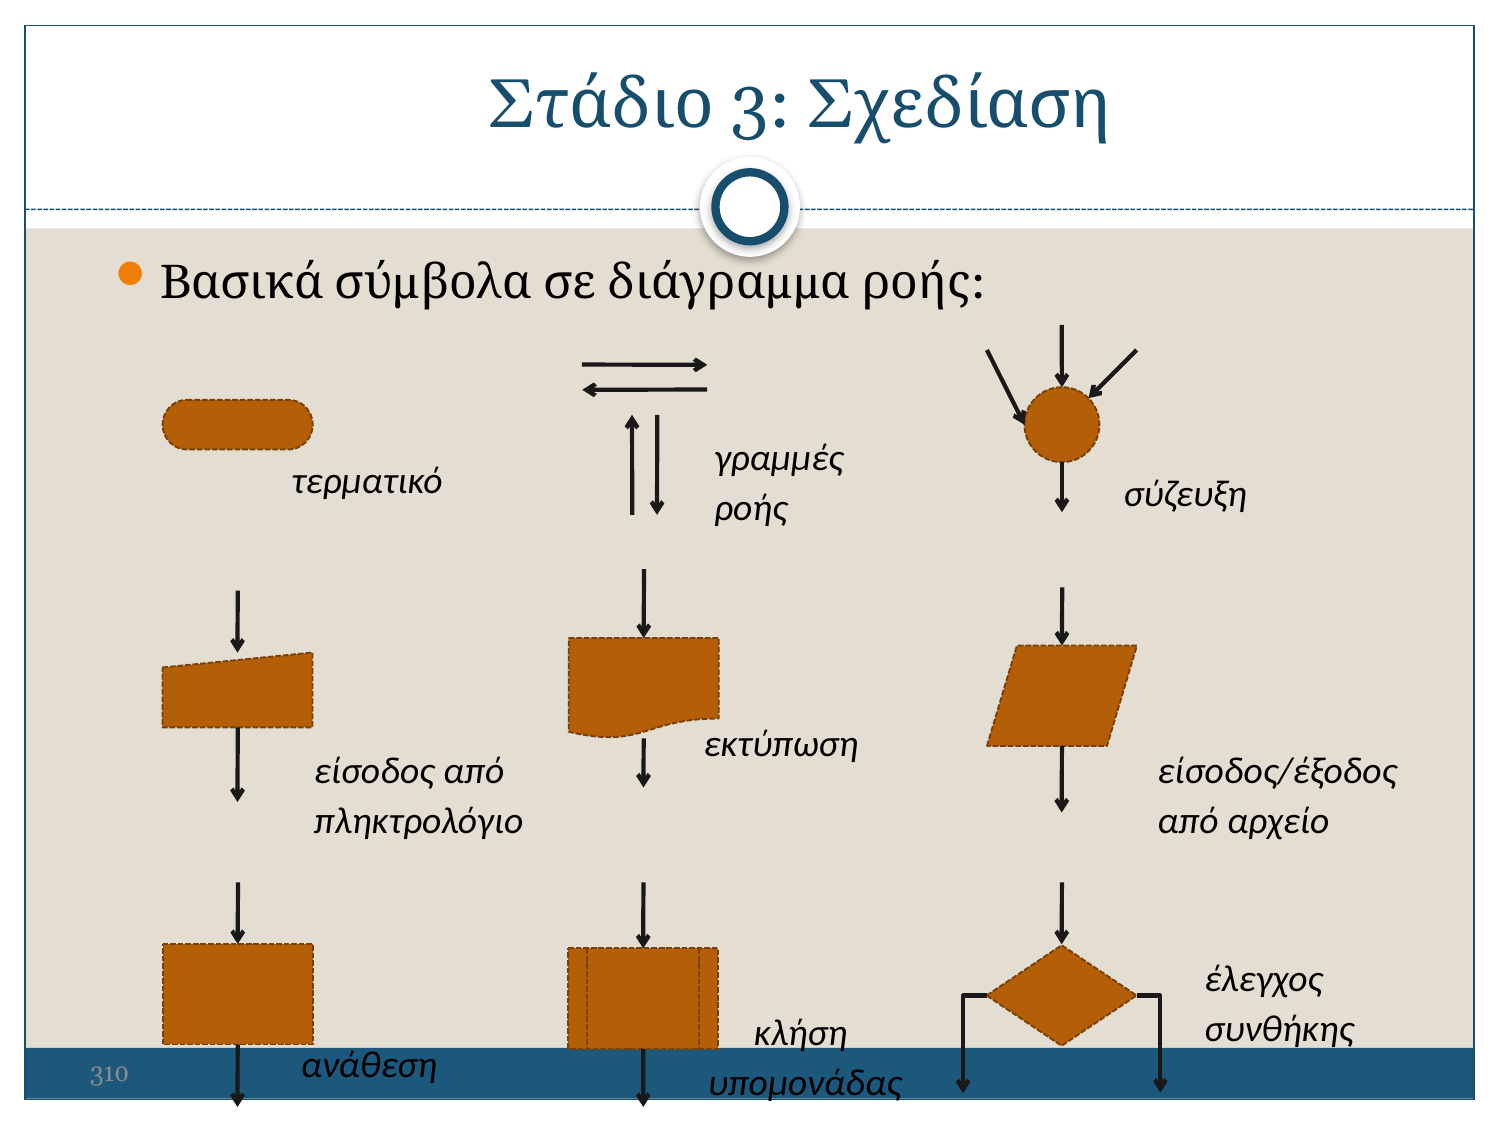

Στάδιο 3: Σχεδίαση
Βασικά σύμβολα σε διάγραμμα ροής:

γραμμές
ροής
τερματικό
σύζευξη

εκτύπωση
είσοδος από
πληκτρολόγιο
είσοδος/έξοδος
από αρχείο

έλεγχος
συνθήκης

κλήση
υπομονάδας
ανάθεση
310